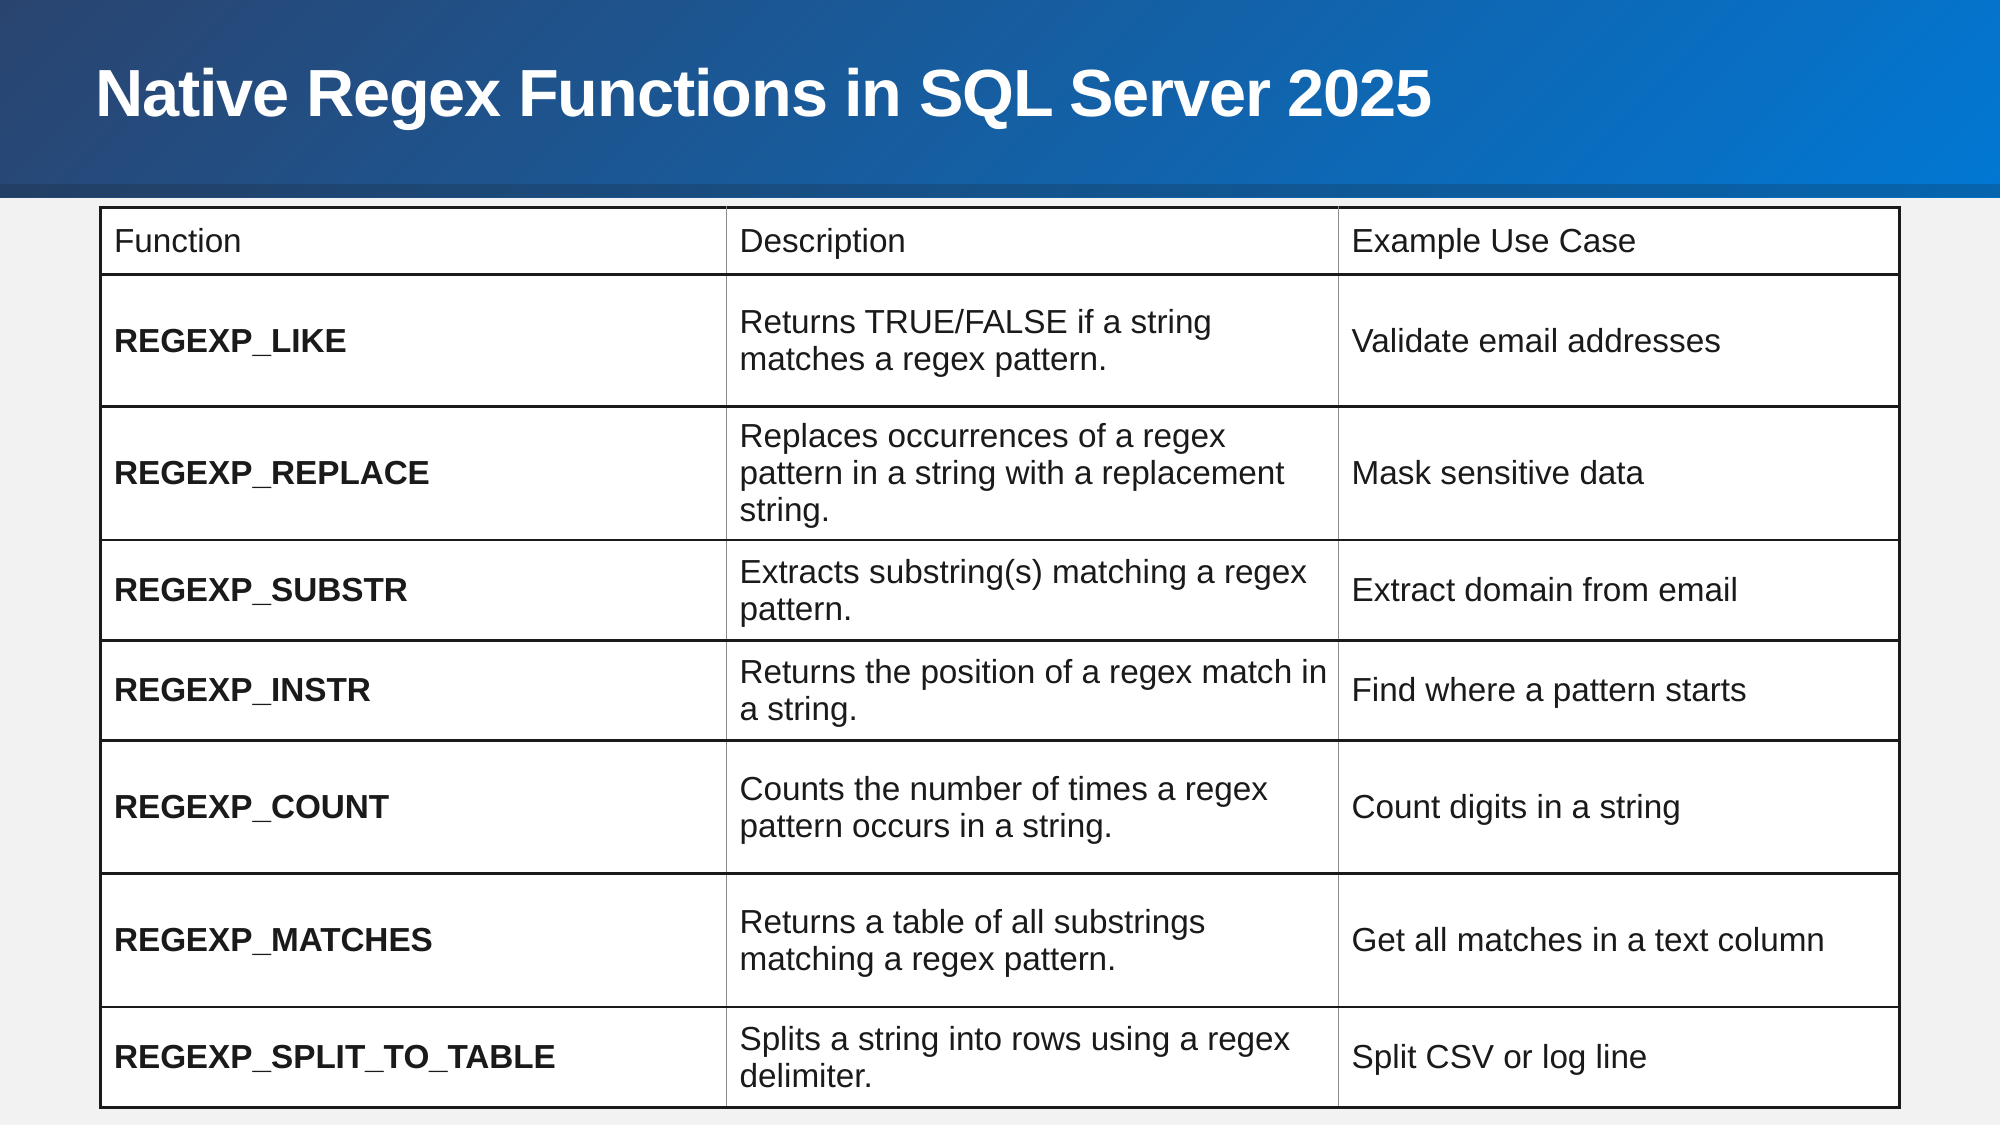

# Native Regex Functions in SQL Server 2025
| Function | Description | Example Use Case |
| --- | --- | --- |
| REGEXP\_LIKE | Returns TRUE/FALSE if a string matches a regex pattern. | Validate email addresses |
| REGEXP\_REPLACE | Replaces occurrences of a regex pattern in a string with a replacement string. | Mask sensitive data |
| REGEXP\_SUBSTR | Extracts substring(s) matching a regex pattern. | Extract domain from email |
| REGEXP\_INSTR | Returns the position of a regex match in a string. | Find where a pattern starts |
| REGEXP\_COUNT | Counts the number of times a regex pattern occurs in a string. | Count digits in a string |
| REGEXP\_MATCHES | Returns a table of all substrings matching a regex pattern. | Get all matches in a text column |
| REGEXP\_SPLIT\_TO\_TABLE | Splits a string into rows using a regex delimiter. | Split CSV or log line |